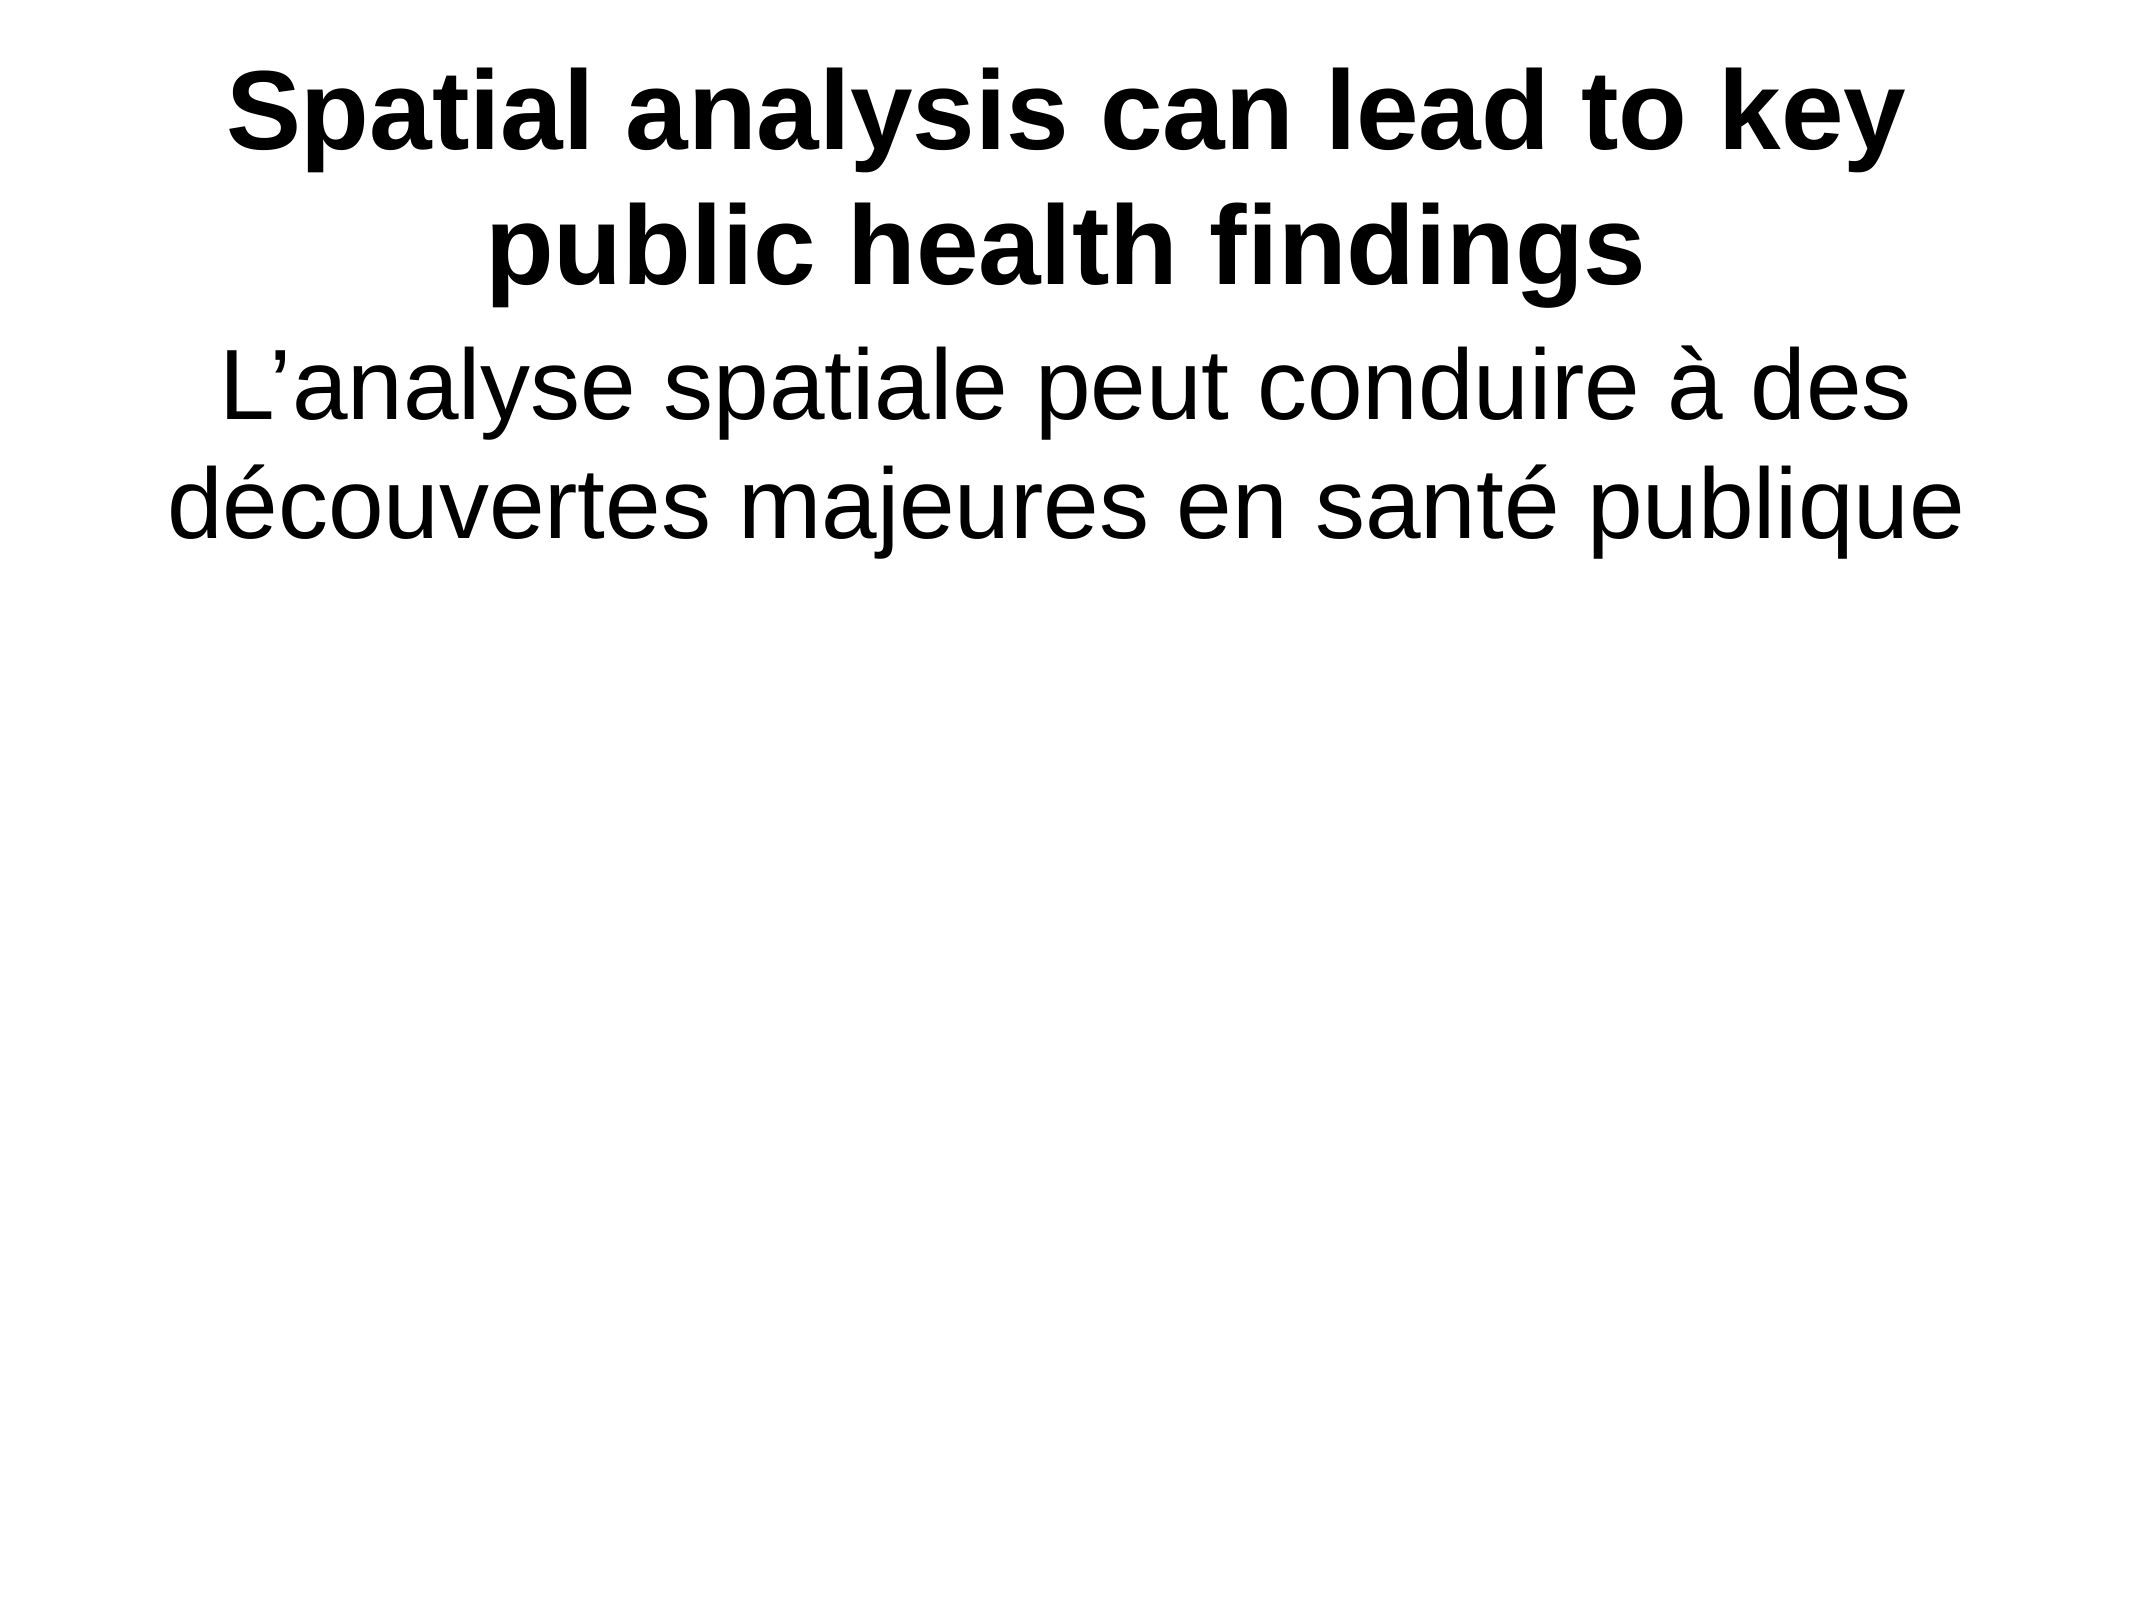

Spatial analysis can lead to key public health findings
L’analyse spatiale peut conduire à des découvertes majeures en santé publique